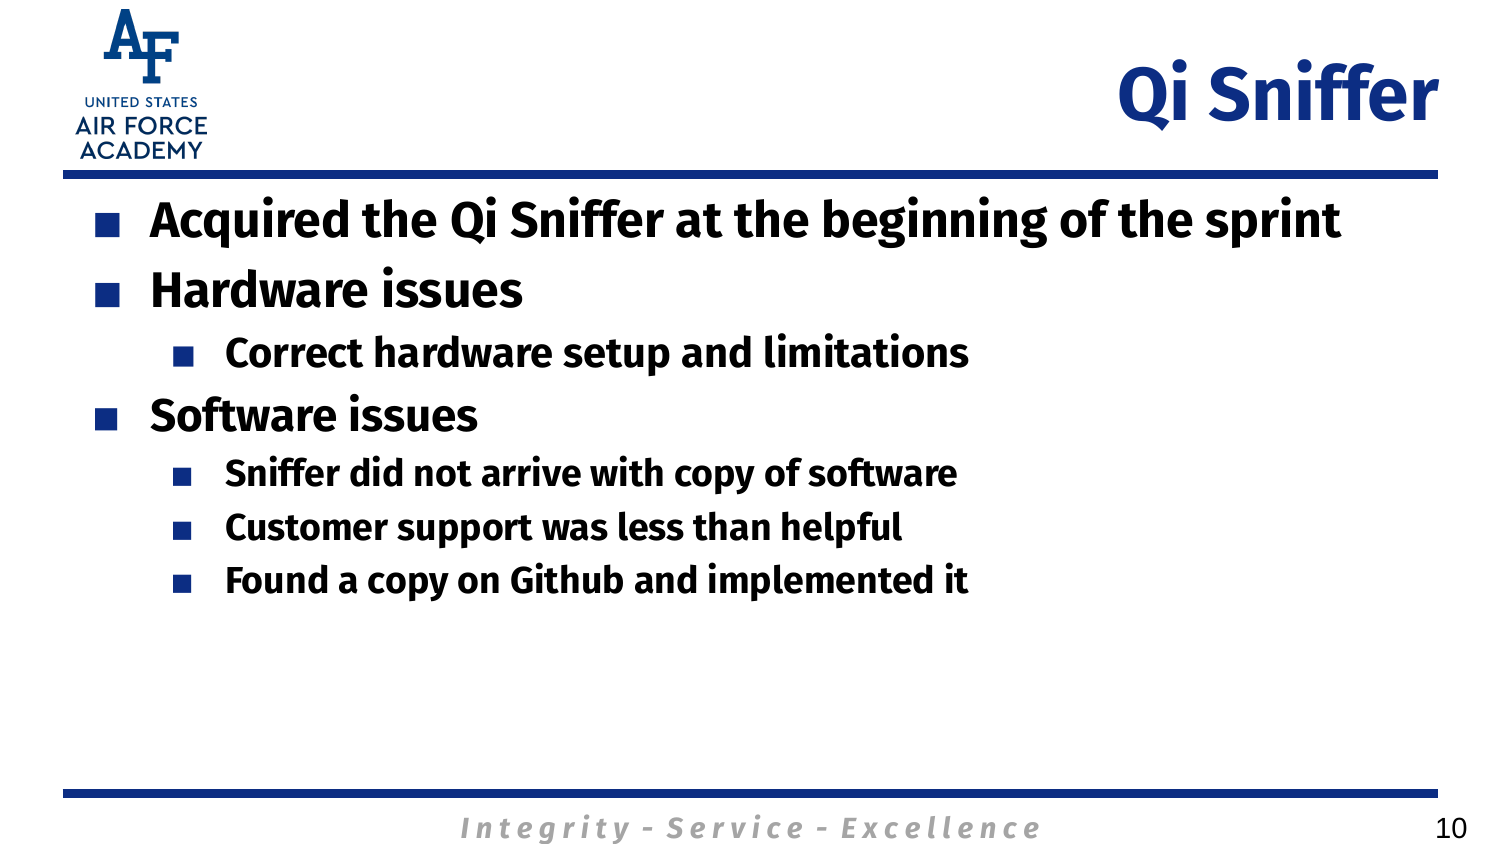

# Qi Sniffer
Acquired the Qi Sniffer at the beginning of the sprint
Hardware issues
Correct hardware setup and limitations
Software issues
Sniffer did not arrive with copy of software
Customer support was less than helpful
Found a copy on Github and implemented it
10